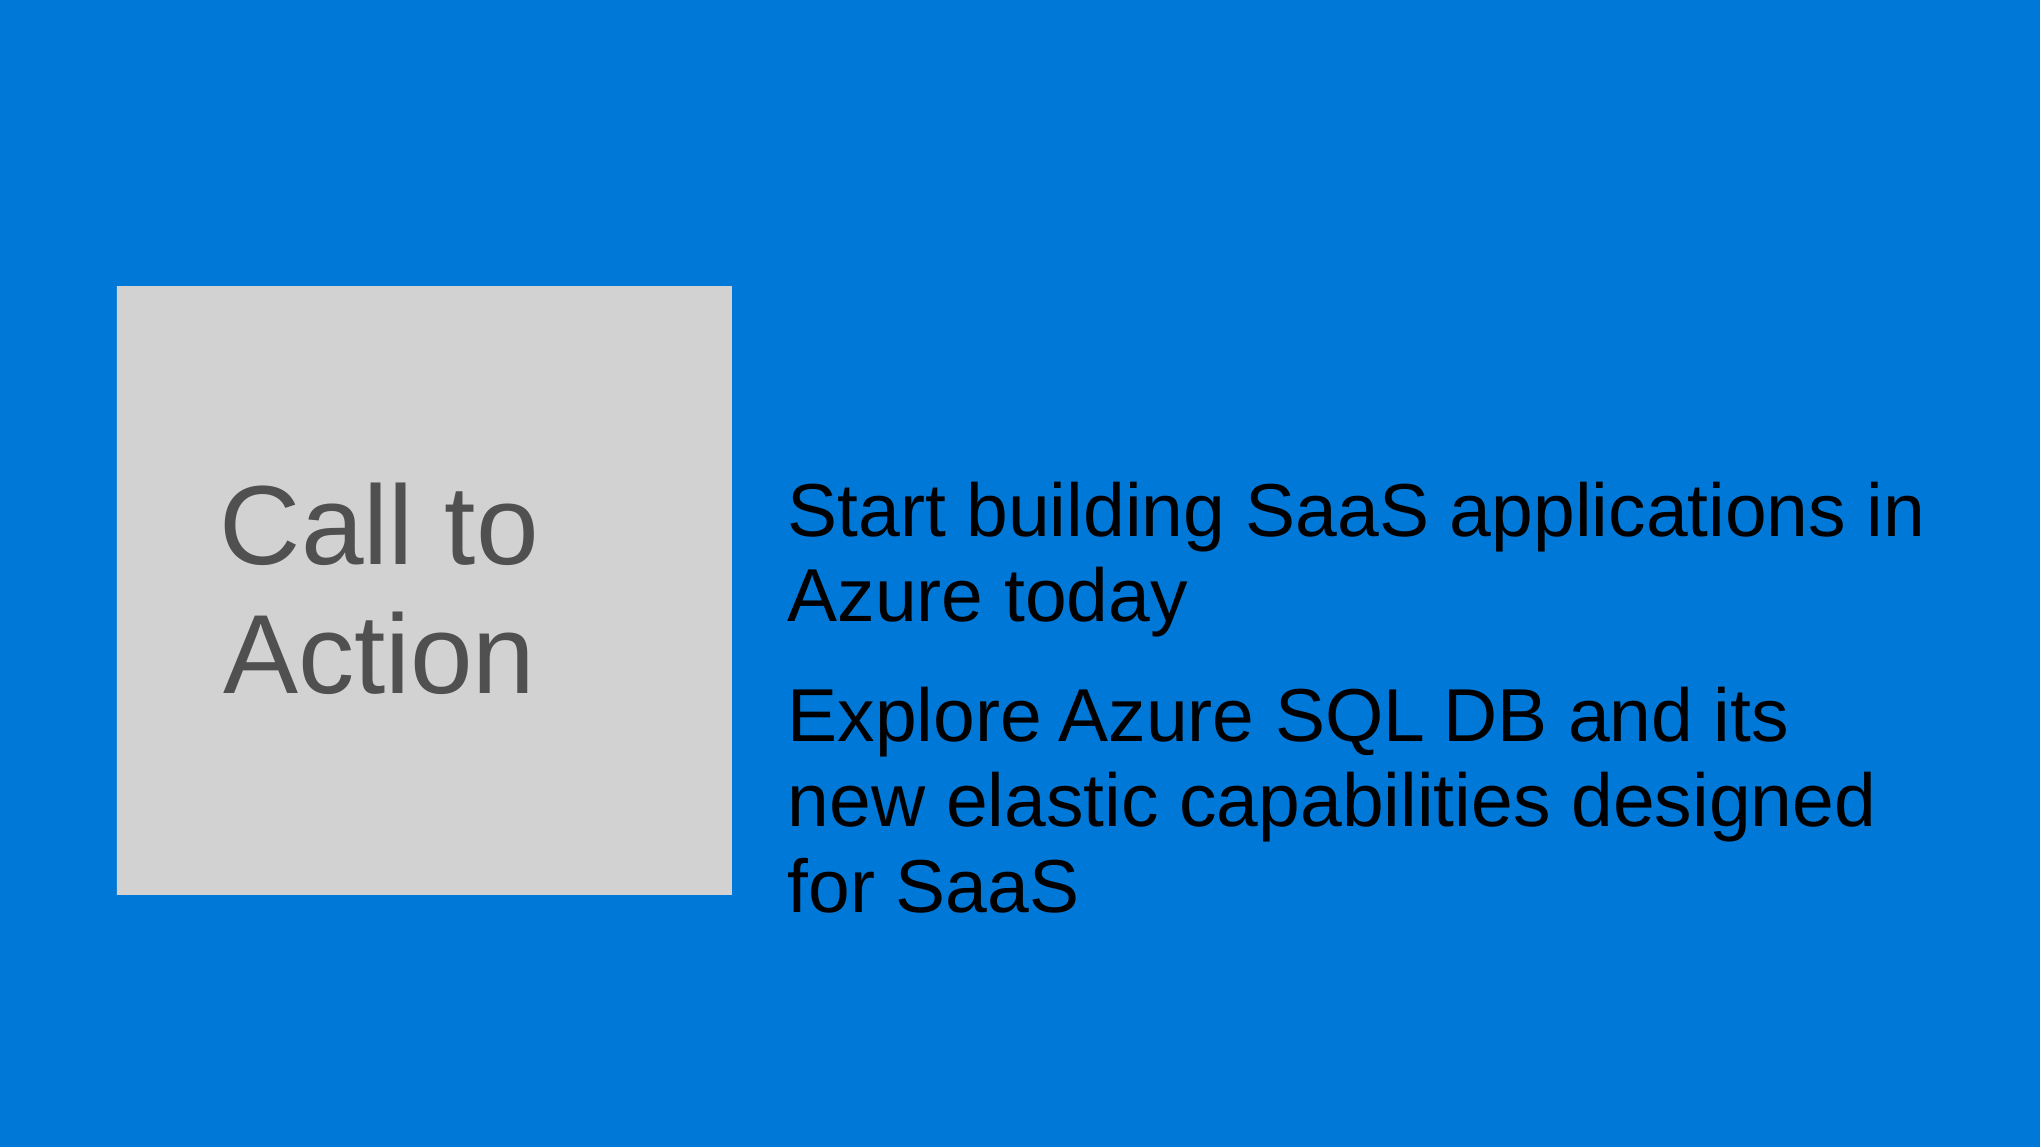

Call to Action
Start building SaaS applications in Azure today
Explore Azure SQL DB and its new elastic capabilities designed for SaaS